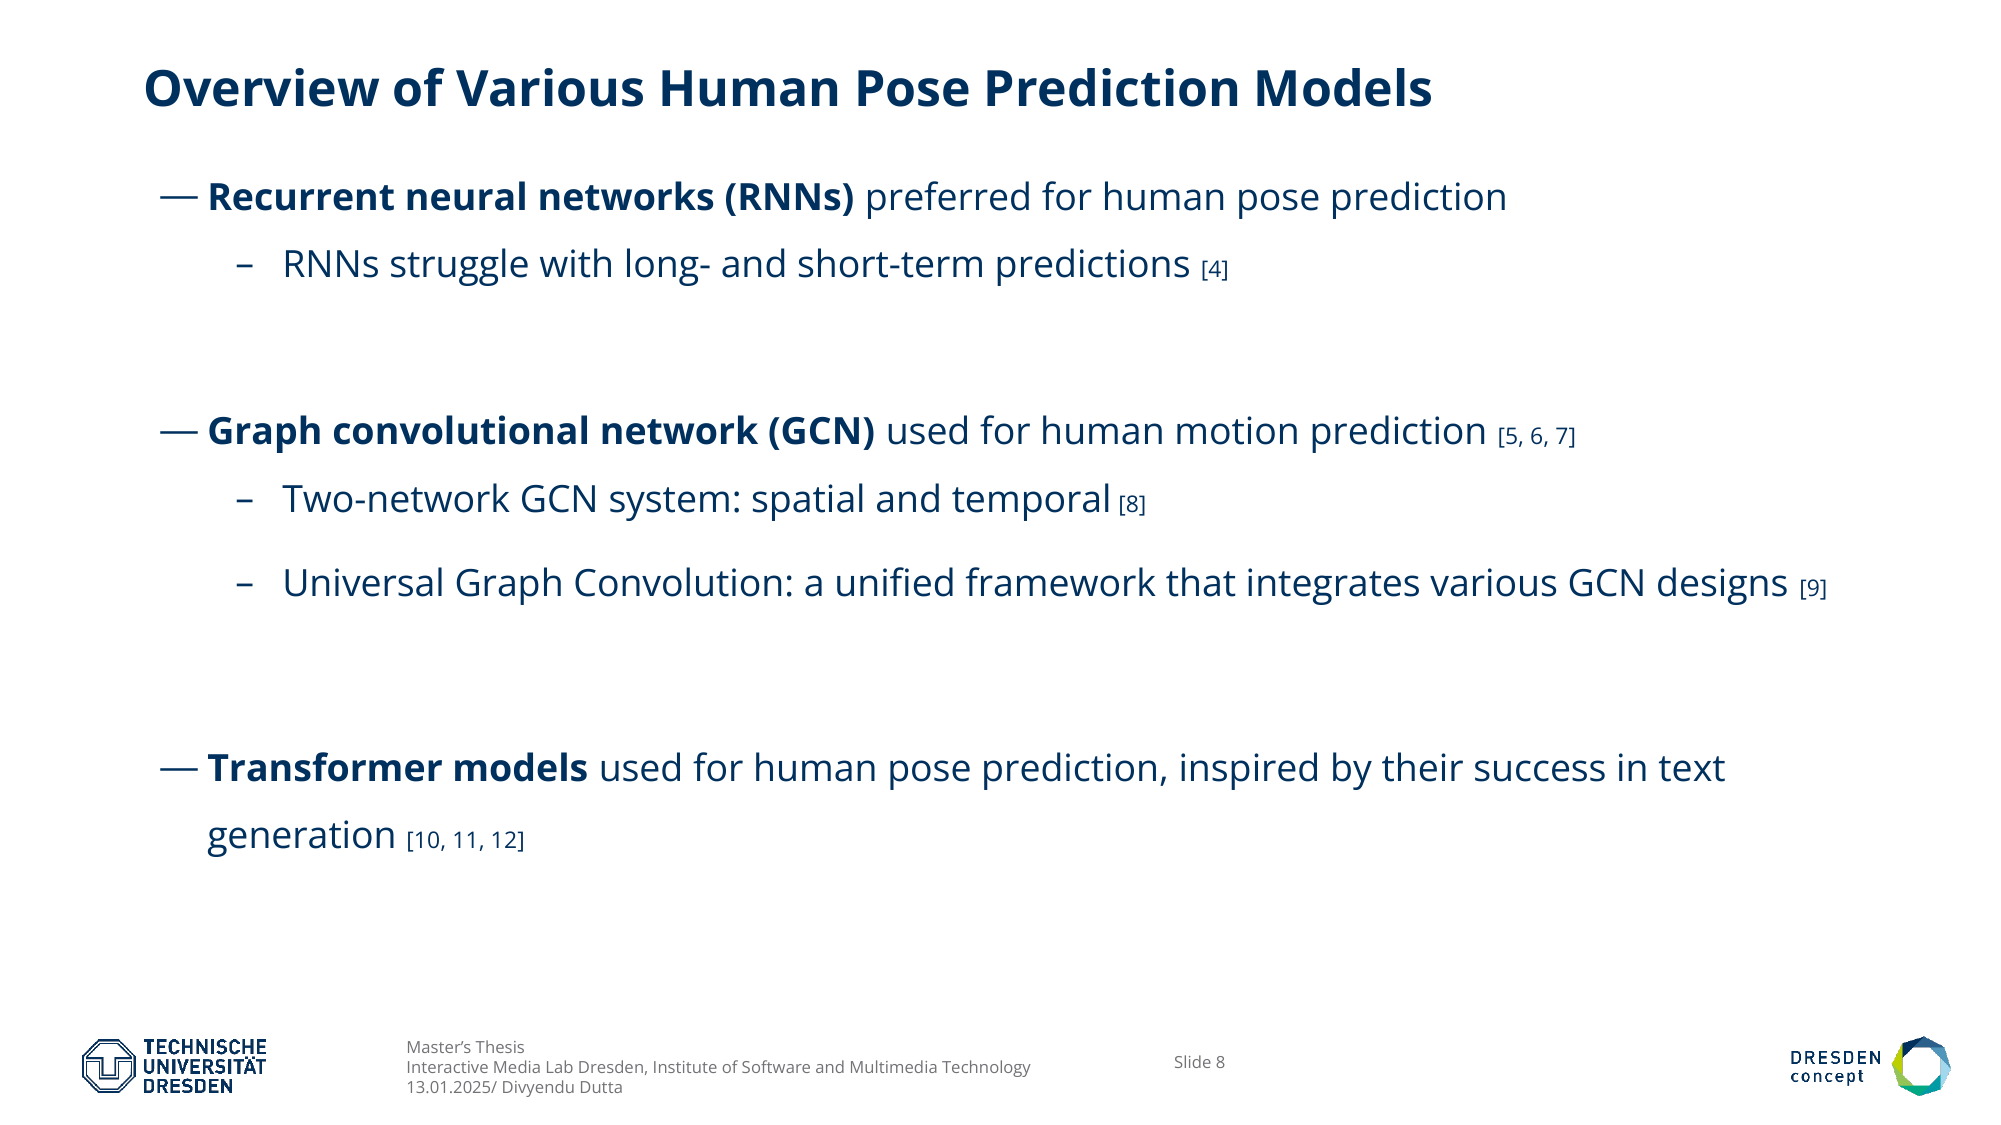

# Overview of Various Human Pose Prediction Models
Recurrent neural networks (RNNs) preferred for human pose prediction
RNNs struggle with long- and short-term predictions [4]

Graph convolutional network (GCN) used for human motion prediction [5, 6, 7]
Two-network GCN system: spatial and temporal [8]
Universal Graph Convolution: a unified framework that integrates various GCN designs [9]

Transformer models used for human pose prediction, inspired by their success in text generation [10, 11, 12]